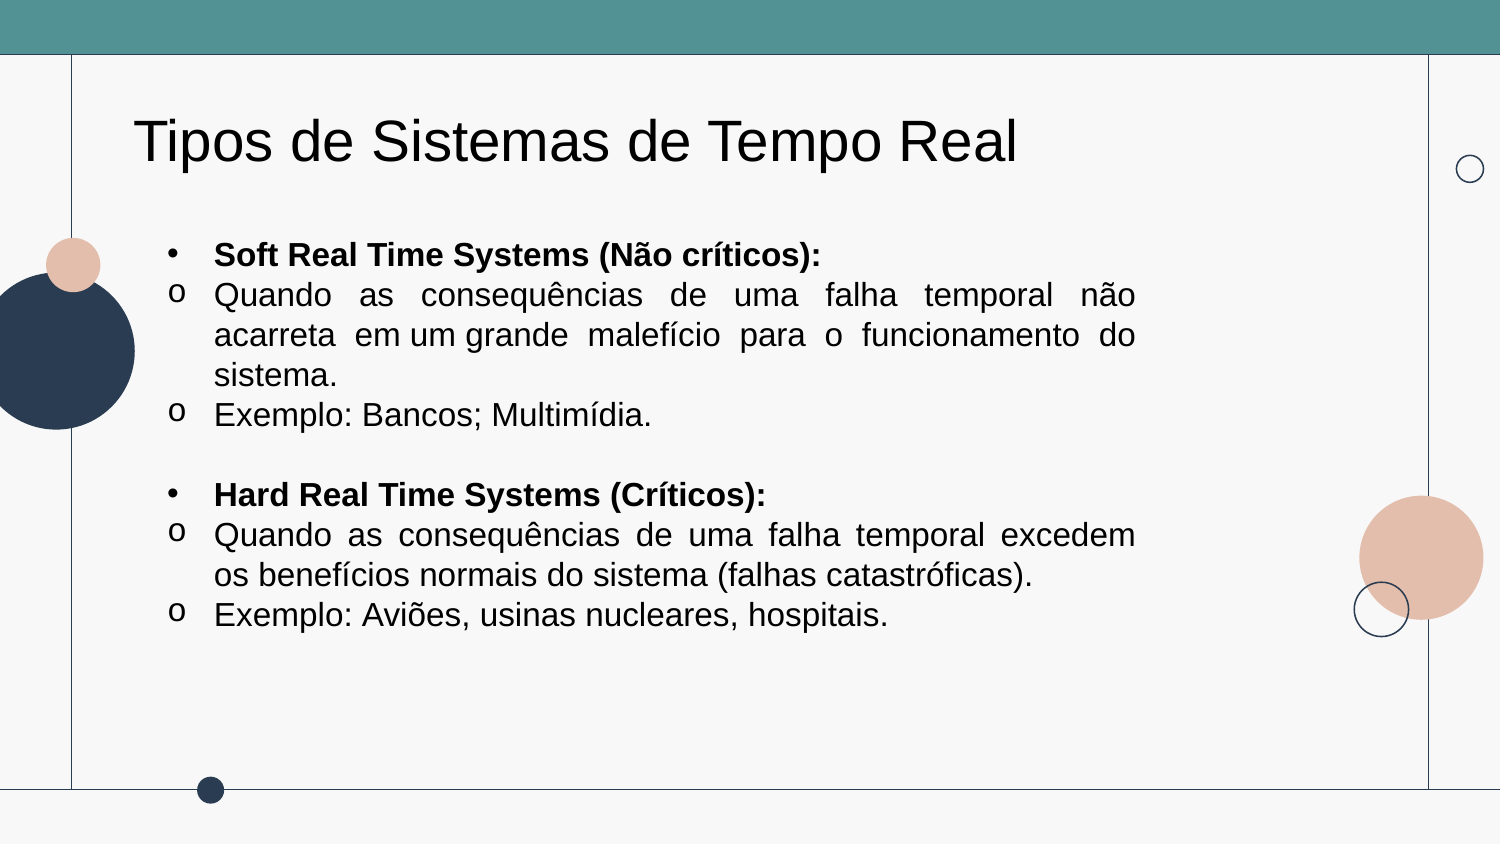

# Tipos de Sistemas de Tempo Real
Soft Real Time Systems (Não críticos): ​
Quando as consequências de uma falha temporal não acarreta em um grande malefício para o funcionamento do sistema.​
Exemplo: Bancos; Multimídia.​

Hard Real Time Systems (Críticos):​
Quando as consequências de uma falha temporal excedem os benefícios normais do sistema (falhas catastróficas).​
Exemplo: Aviões, usinas nucleares, hospitais. ​
​